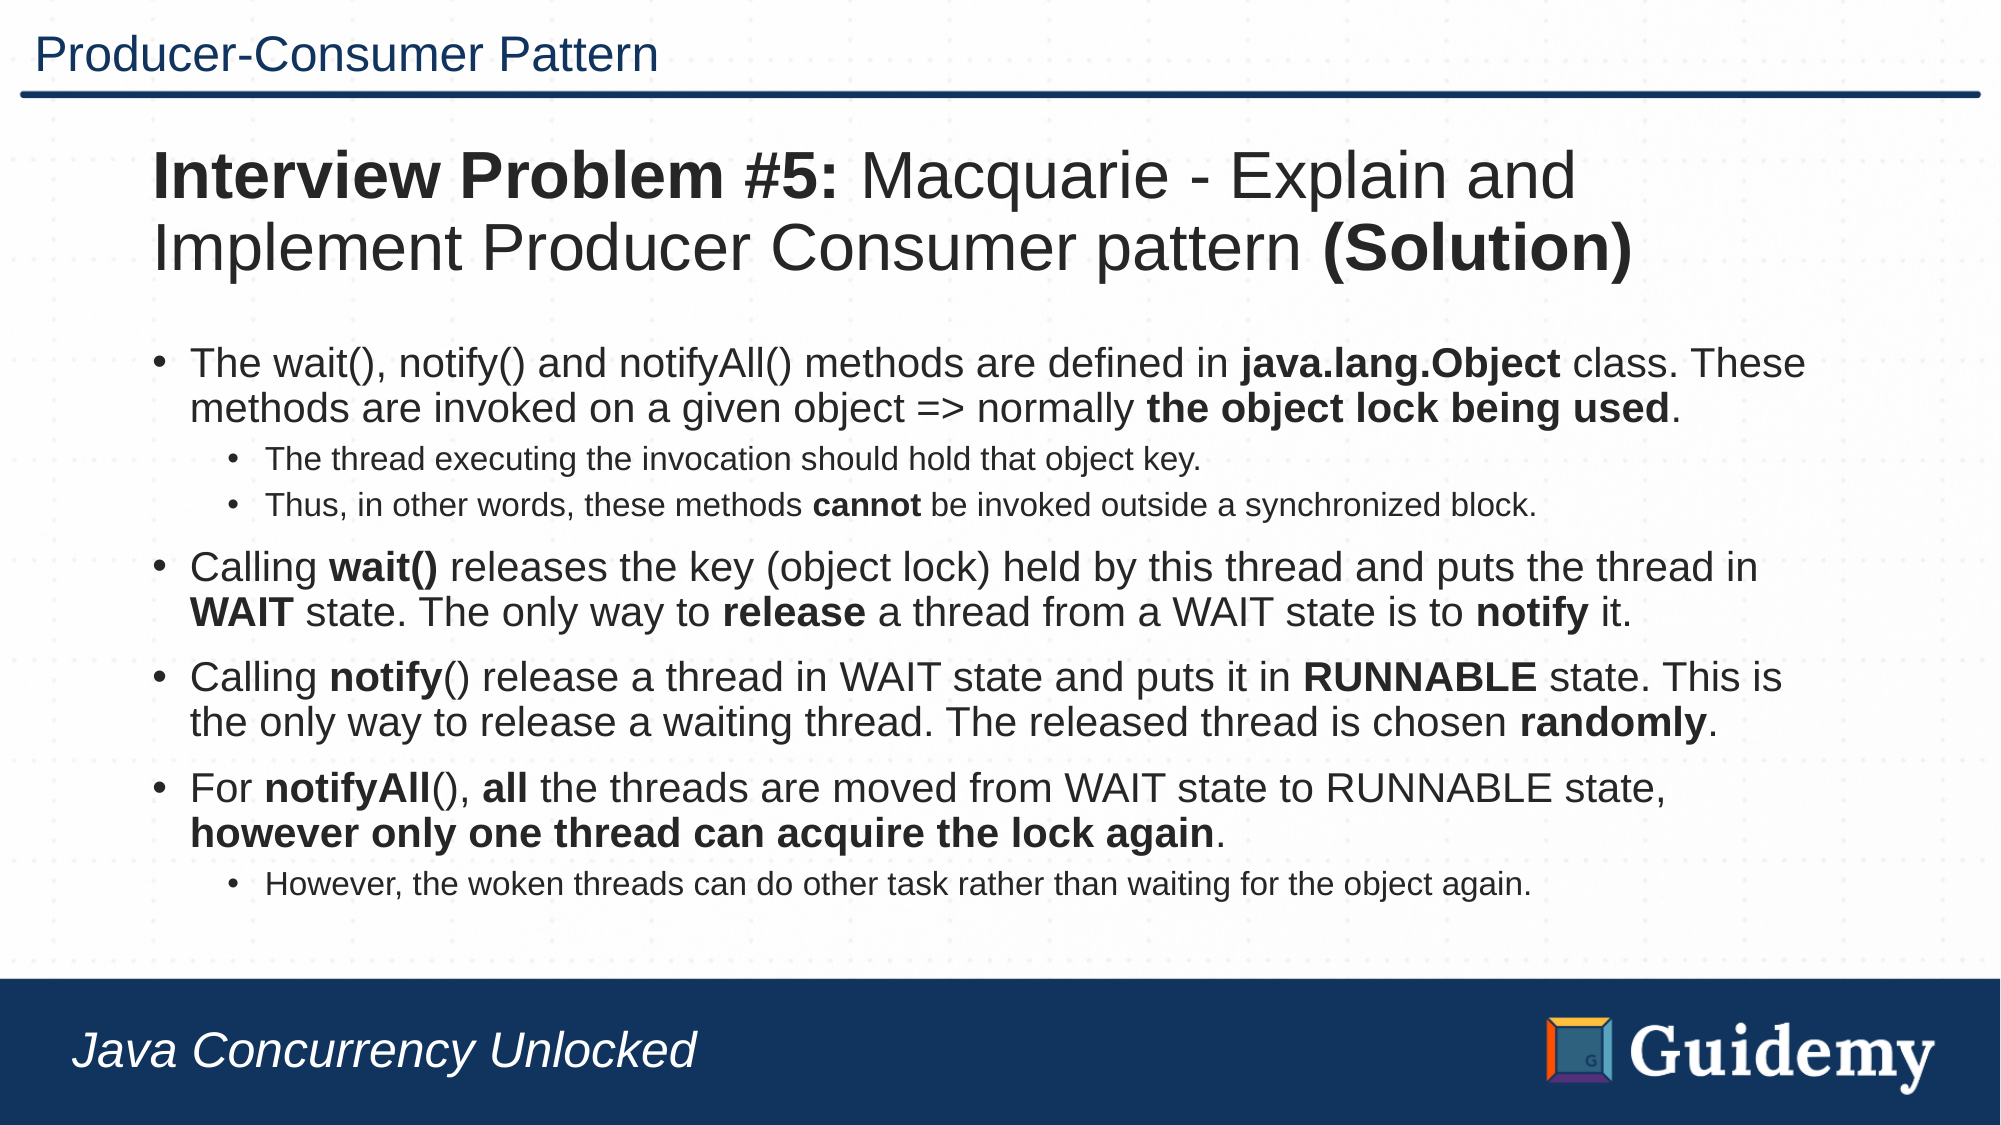

# Producer-Consumer Pattern
Interview Problem #5: Macquarie - Explain and Implement Producer Consumer pattern (Solution)
The wait(), notify() and notifyAll() methods are defined in java.lang.Object class. These methods are invoked on a given object => normally the object lock being used.
The thread executing the invocation should hold that object key.
Thus, in other words, these methods cannot be invoked outside a synchronized block.
Calling wait() releases the key (object lock) held by this thread and puts the thread in WAIT state. The only way to release a thread from a WAIT state is to notify it.
Calling notify() release a thread in WAIT state and puts it in RUNNABLE state. This is the only way to release a waiting thread. The released thread is chosen randomly.
For notifyAll(), all the threads are moved from WAIT state to RUNNABLE state, however only one thread can acquire the lock again.
However, the woken threads can do other task rather than waiting for the object again.
Java Concurrency Unlocked